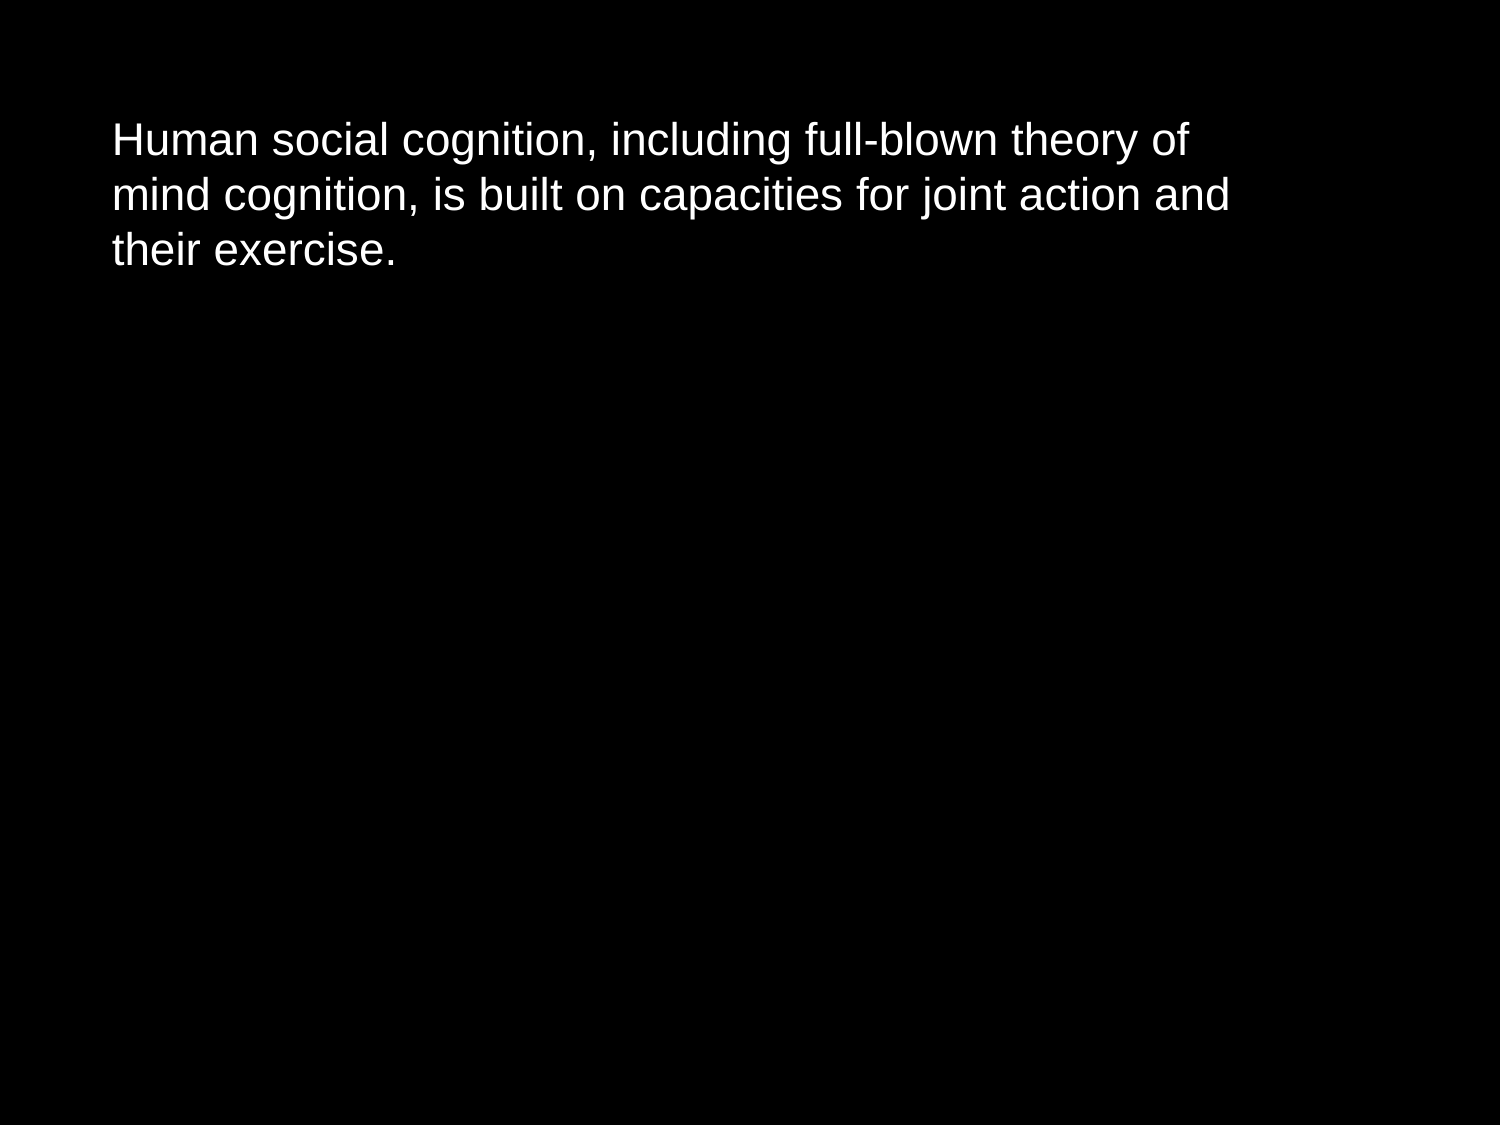

Human social cognition, including full-blown theory of mind cognition, is built on capacities for joint action and their exercise.